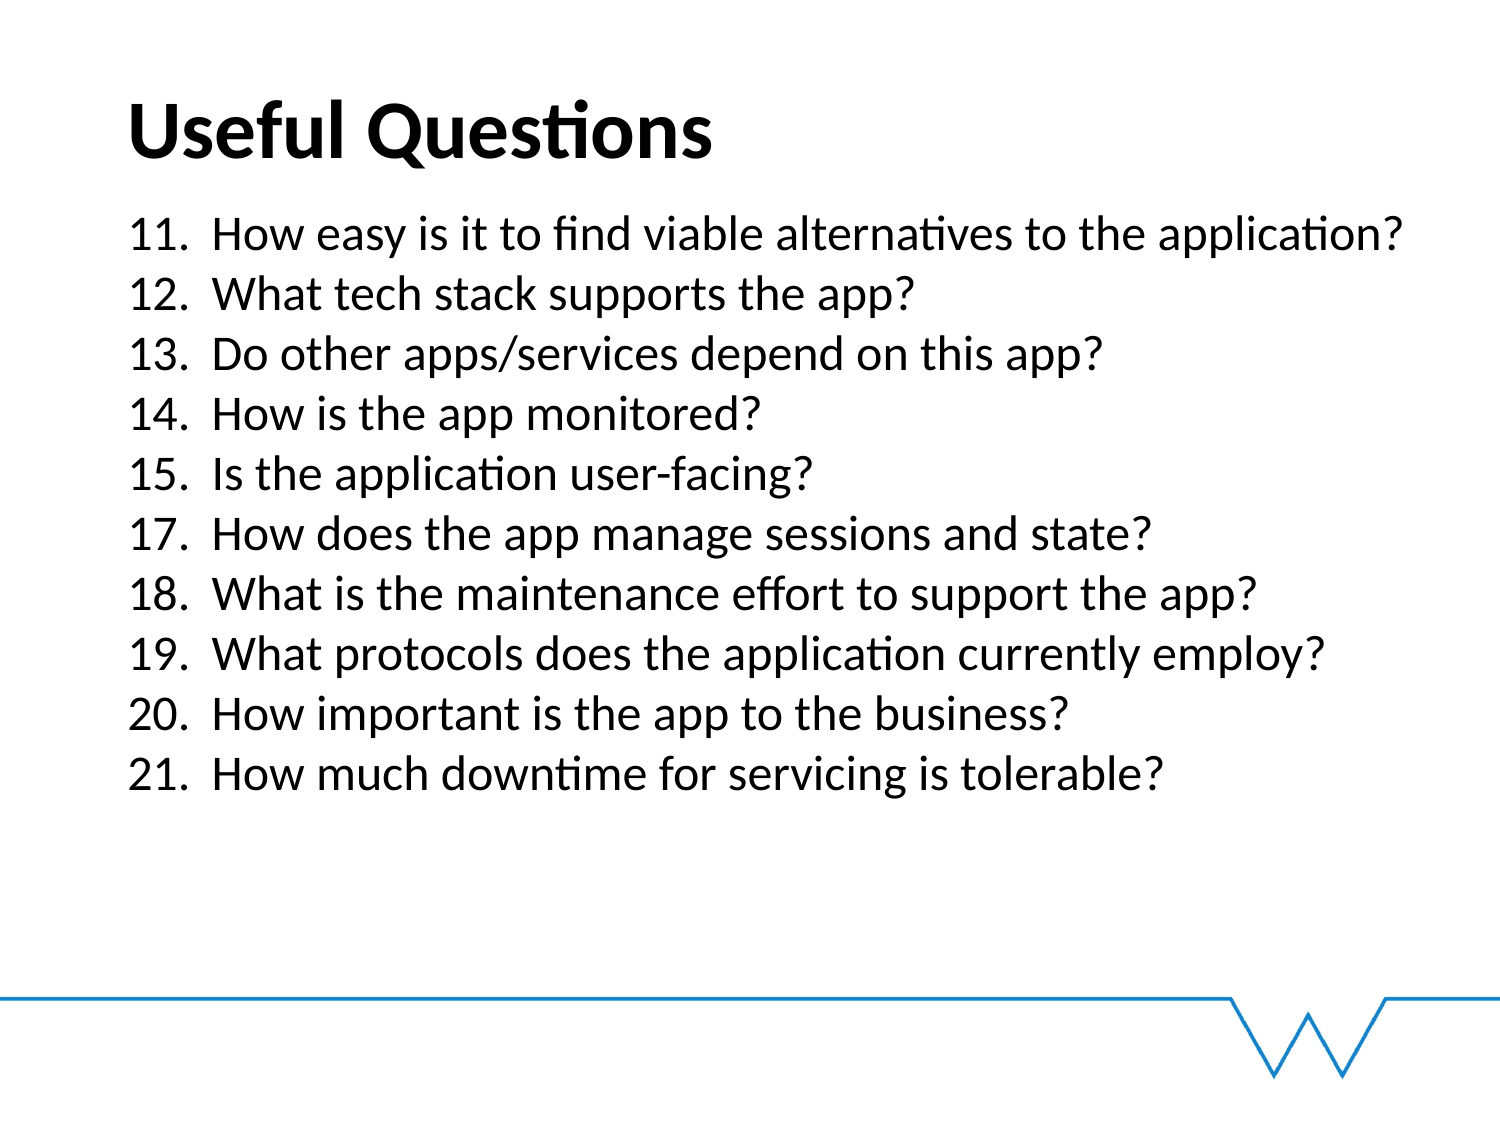

# Useful Questions
How easy is it to find viable alternatives to the application?
What tech stack supports the app?
Do other apps/services depend on this app?
How is the app monitored?
Is the application user-facing?
How does the app manage sessions and state?
What is the maintenance effort to support the app?
What protocols does the application currently employ?
How important is the app to the business?
How much downtime for servicing is tolerable?

Replace